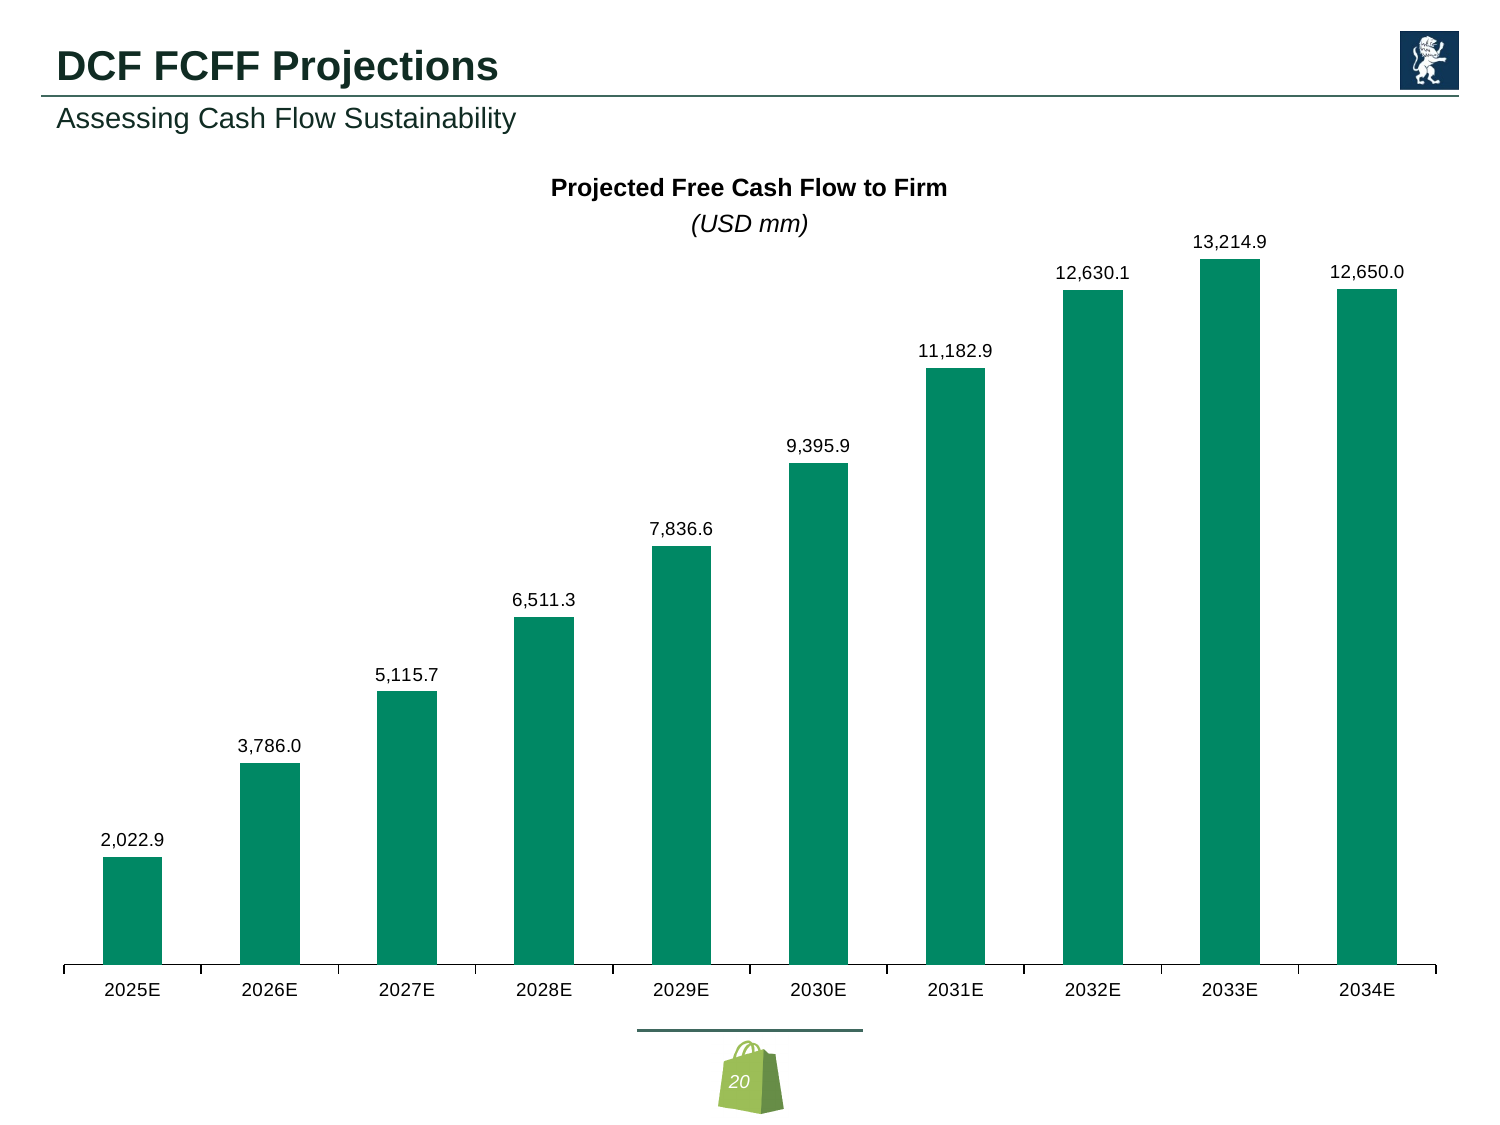

# DCF FCFF Projections
Assessing Cash Flow Sustainability
Projected Free Cash Flow to Firm

### Chart

| Category | FCFF |
|---|---|
| 2025E | 2022.8762024631226 |
| 2026E | 3785.990539390964 |
| 2027E | 5115.747659245152 |
| 2028E | 6511.280958304703 |
| 2029E | 7836.56328432178 |
| 2030E | 9395.867071625169 |
| 2031E | 11182.858037381413 |
| 2032E | 12630.125079904632 |
| 2033E | 13214.877933990138 |
| 2034E | 12649.990524300587 |
(USD mm)